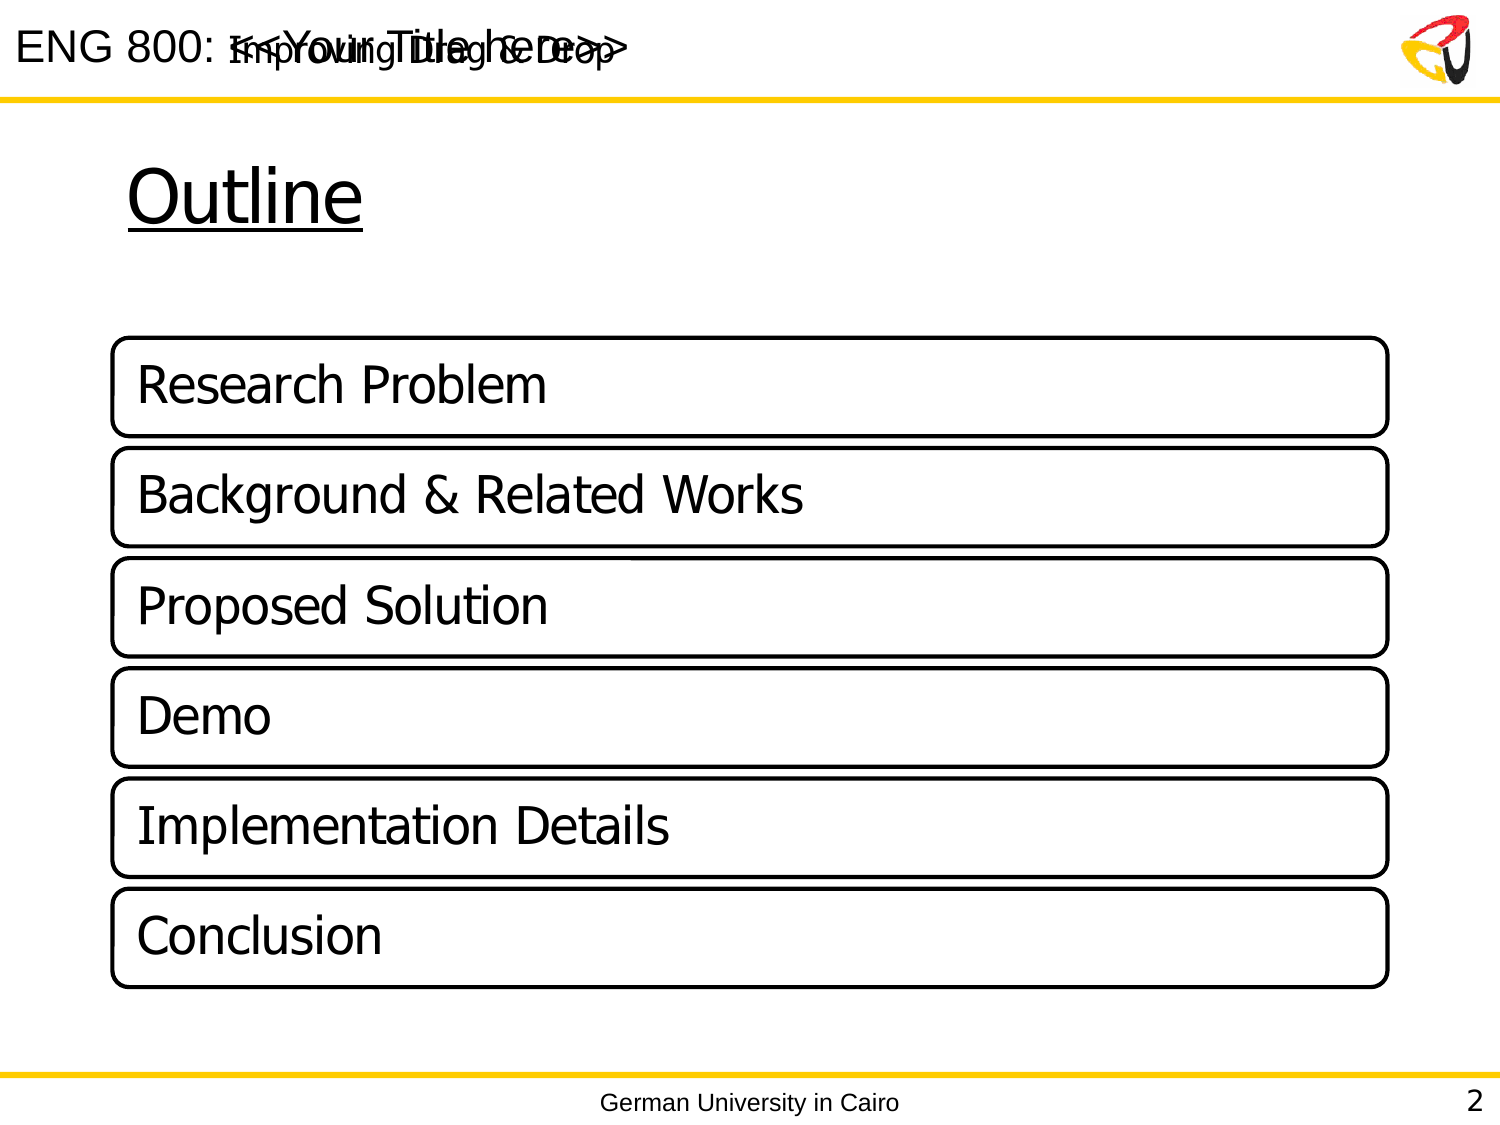

Improving Drag & Drop
# Outline
Research Problem
Background & Related Works
Proposed Solution
Demo
Implementation Details
Conclusion
2